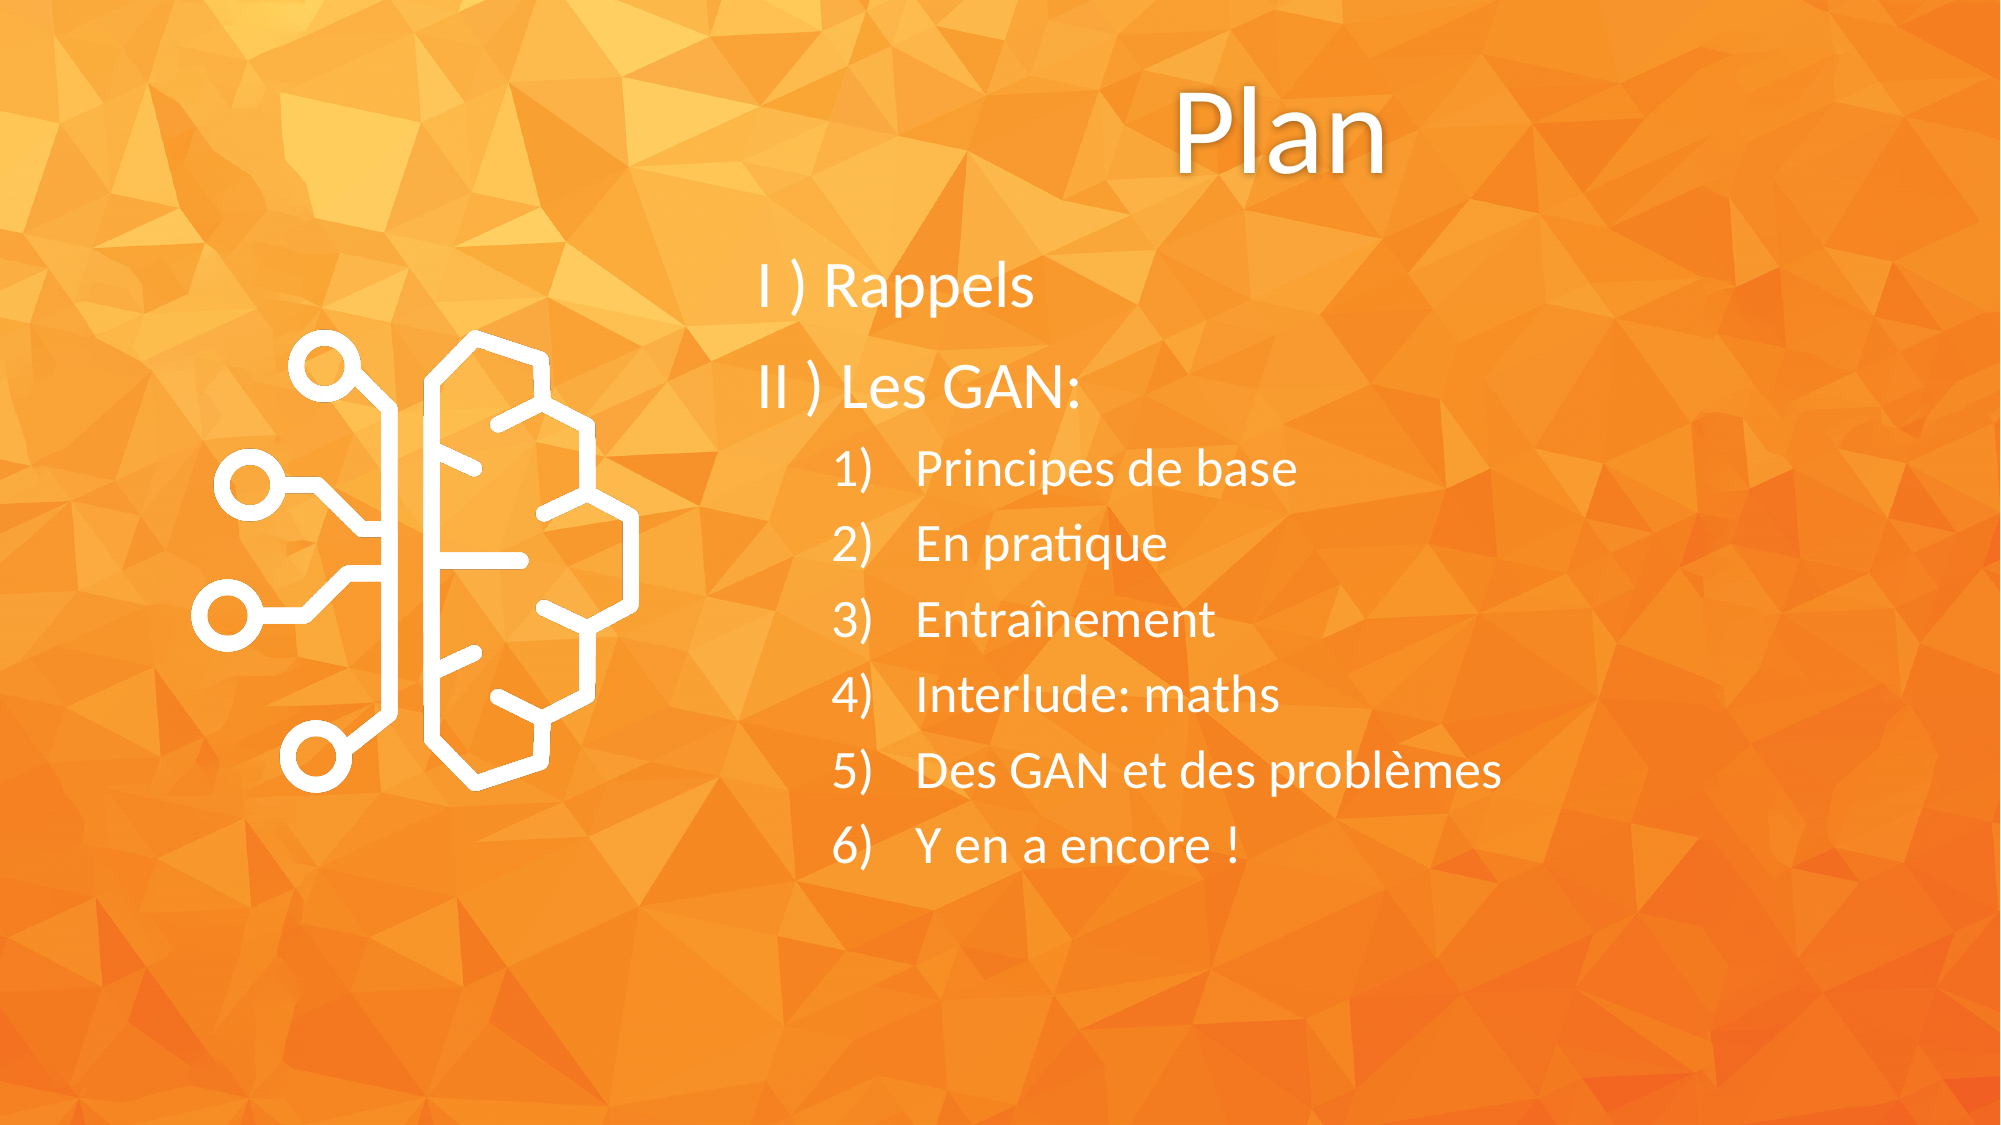

# Plan
I ) Rappels
II ) Les GAN:
Principes de base
En pratique
Entraînement
Interlude: maths
Des GAN et des problèmes
Y en a encore !